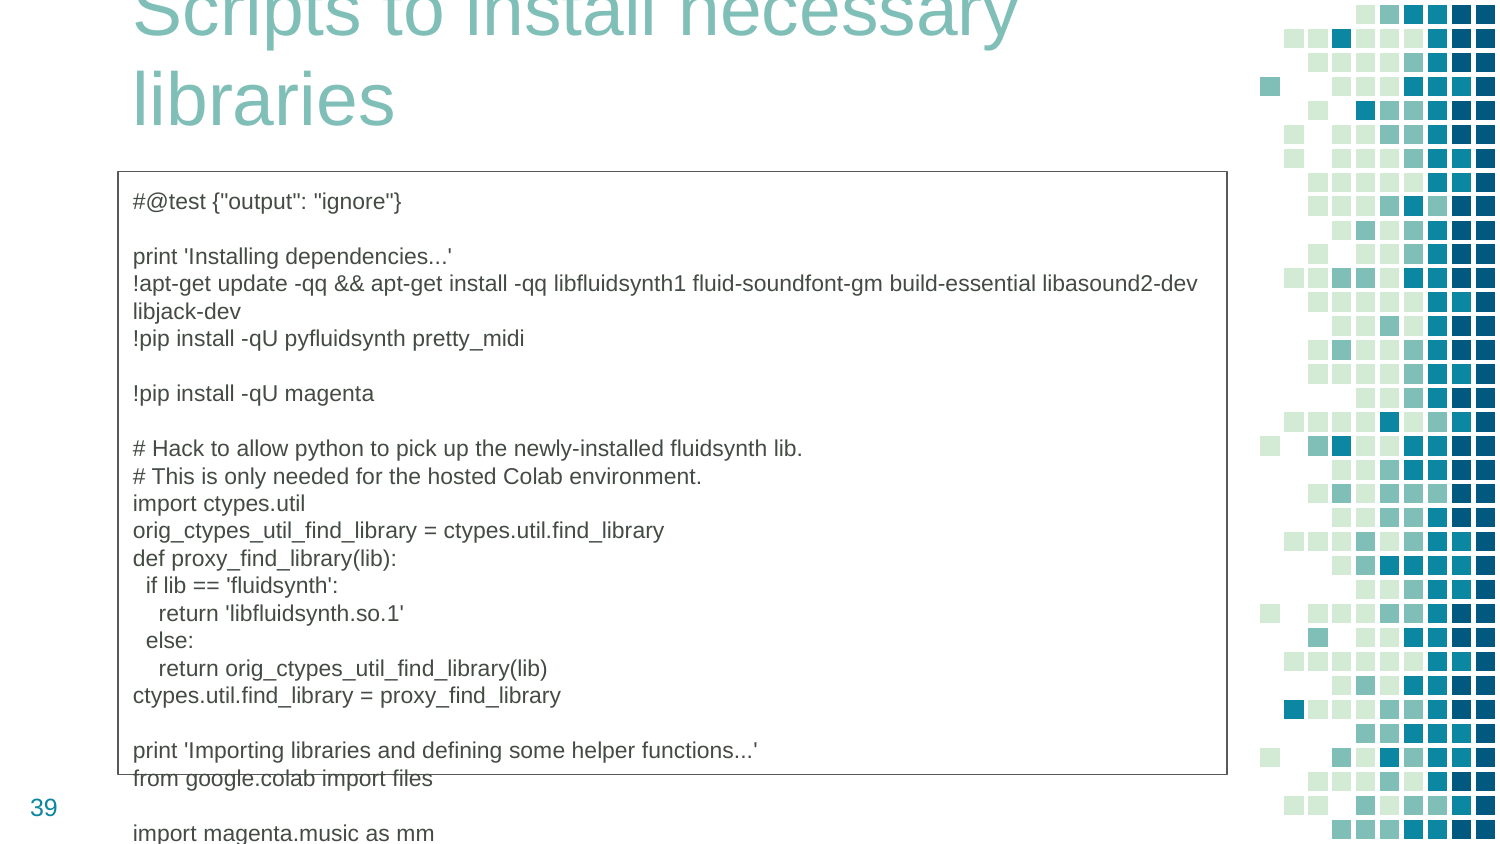

# Scripts to install necessary libraries
#@test {"output": "ignore"}

print 'Installing dependencies...'
!apt-get update -qq && apt-get install -qq libfluidsynth1 fluid-soundfont-gm build-essential libasound2-dev libjack-dev
!pip install -qU pyfluidsynth pretty_midi

!pip install -qU magenta

# Hack to allow python to pick up the newly-installed fluidsynth lib.
# This is only needed for the hosted Colab environment.
import ctypes.util
orig_ctypes_util_find_library = ctypes.util.find_library
def proxy_find_library(lib):
  if lib == 'fluidsynth':
    return 'libfluidsynth.so.1'
  else:
    return orig_ctypes_util_find_library(lib)
ctypes.util.find_library = proxy_find_library

print 'Importing libraries and defining some helper functions...'
from google.colab import files

import magenta.music as mm
import magenta
import tensorflow

print '🎉 Done!'
print magenta.__version__
print tensorflow.__version__

39